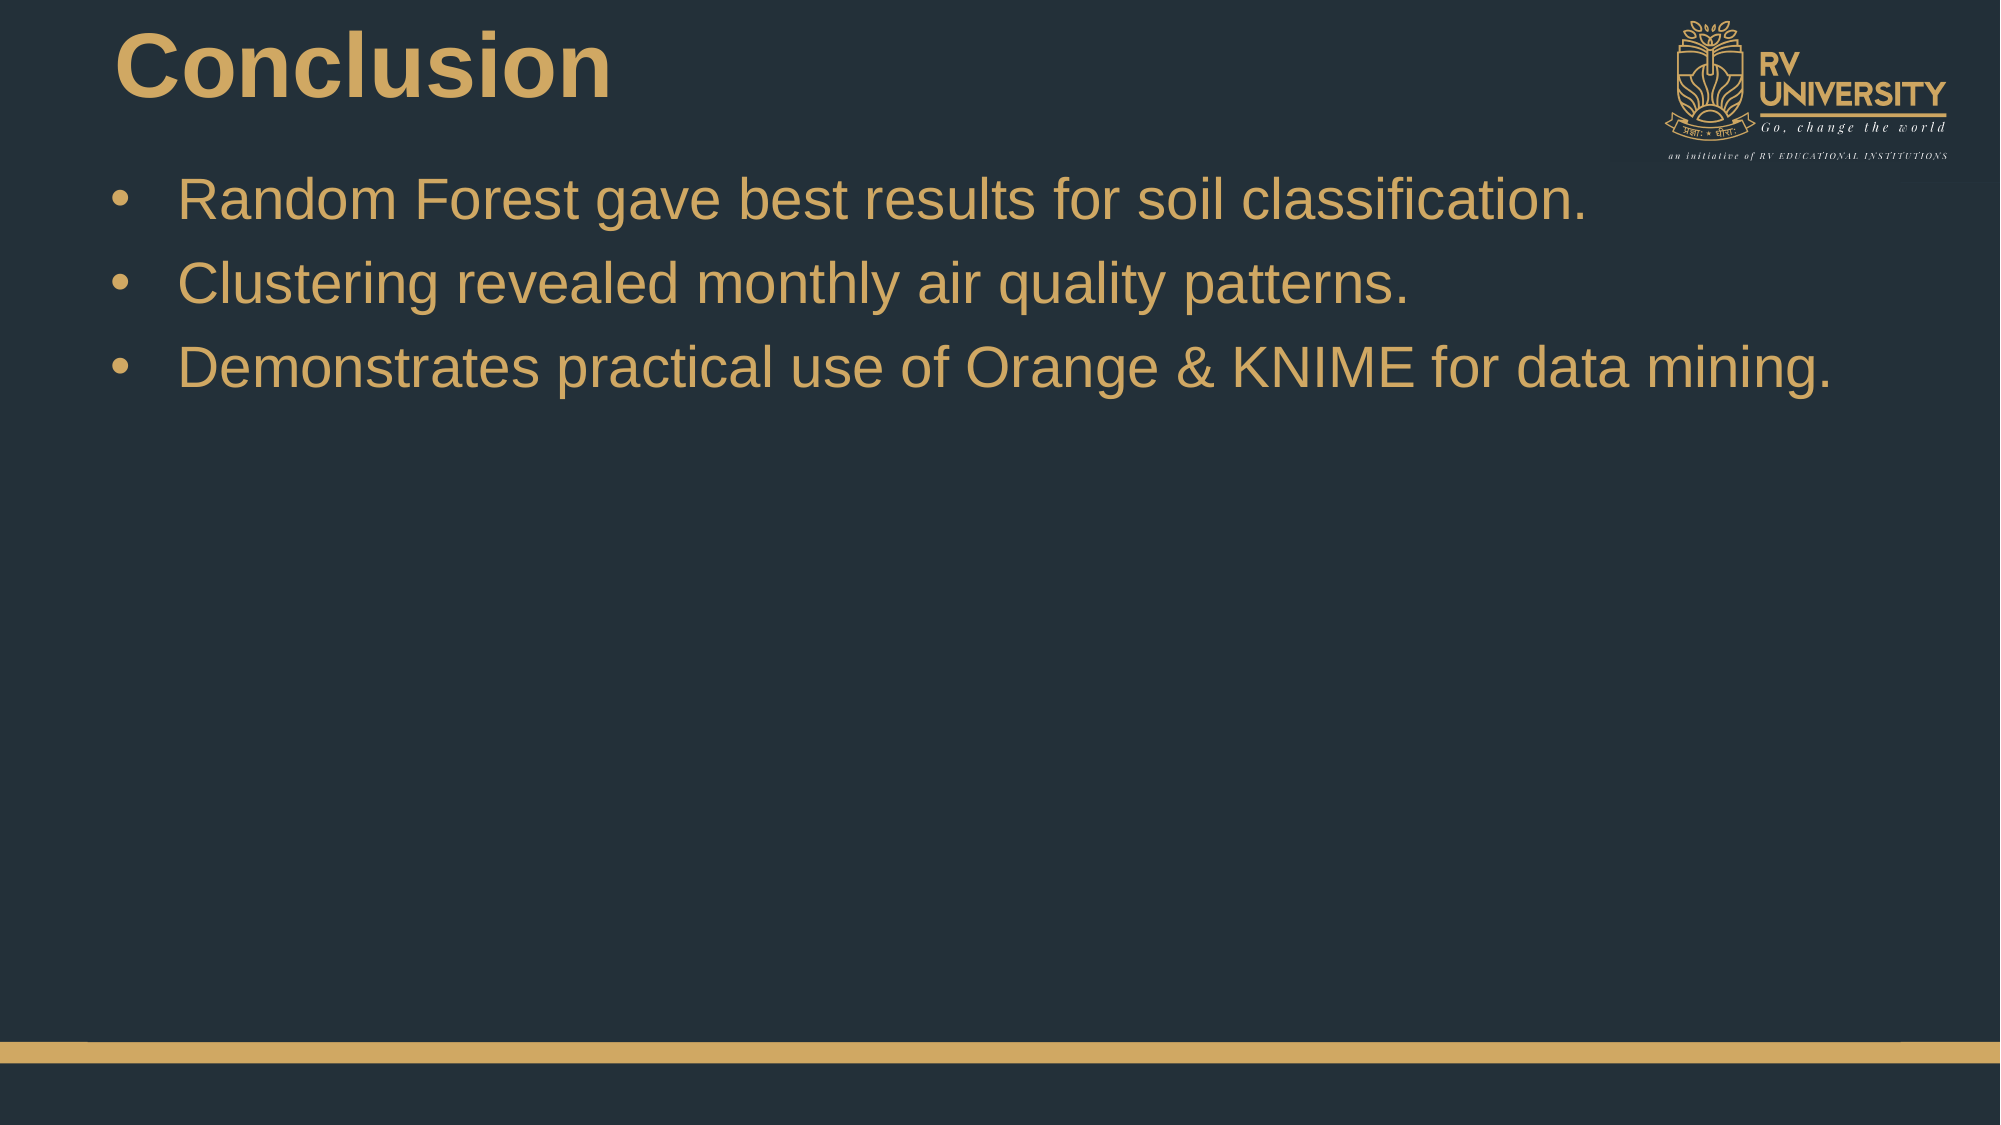

# Conclusion
Random Forest gave best results for soil classification.
Clustering revealed monthly air quality patterns.
Demonstrates practical use of Orange & KNIME for data mining.